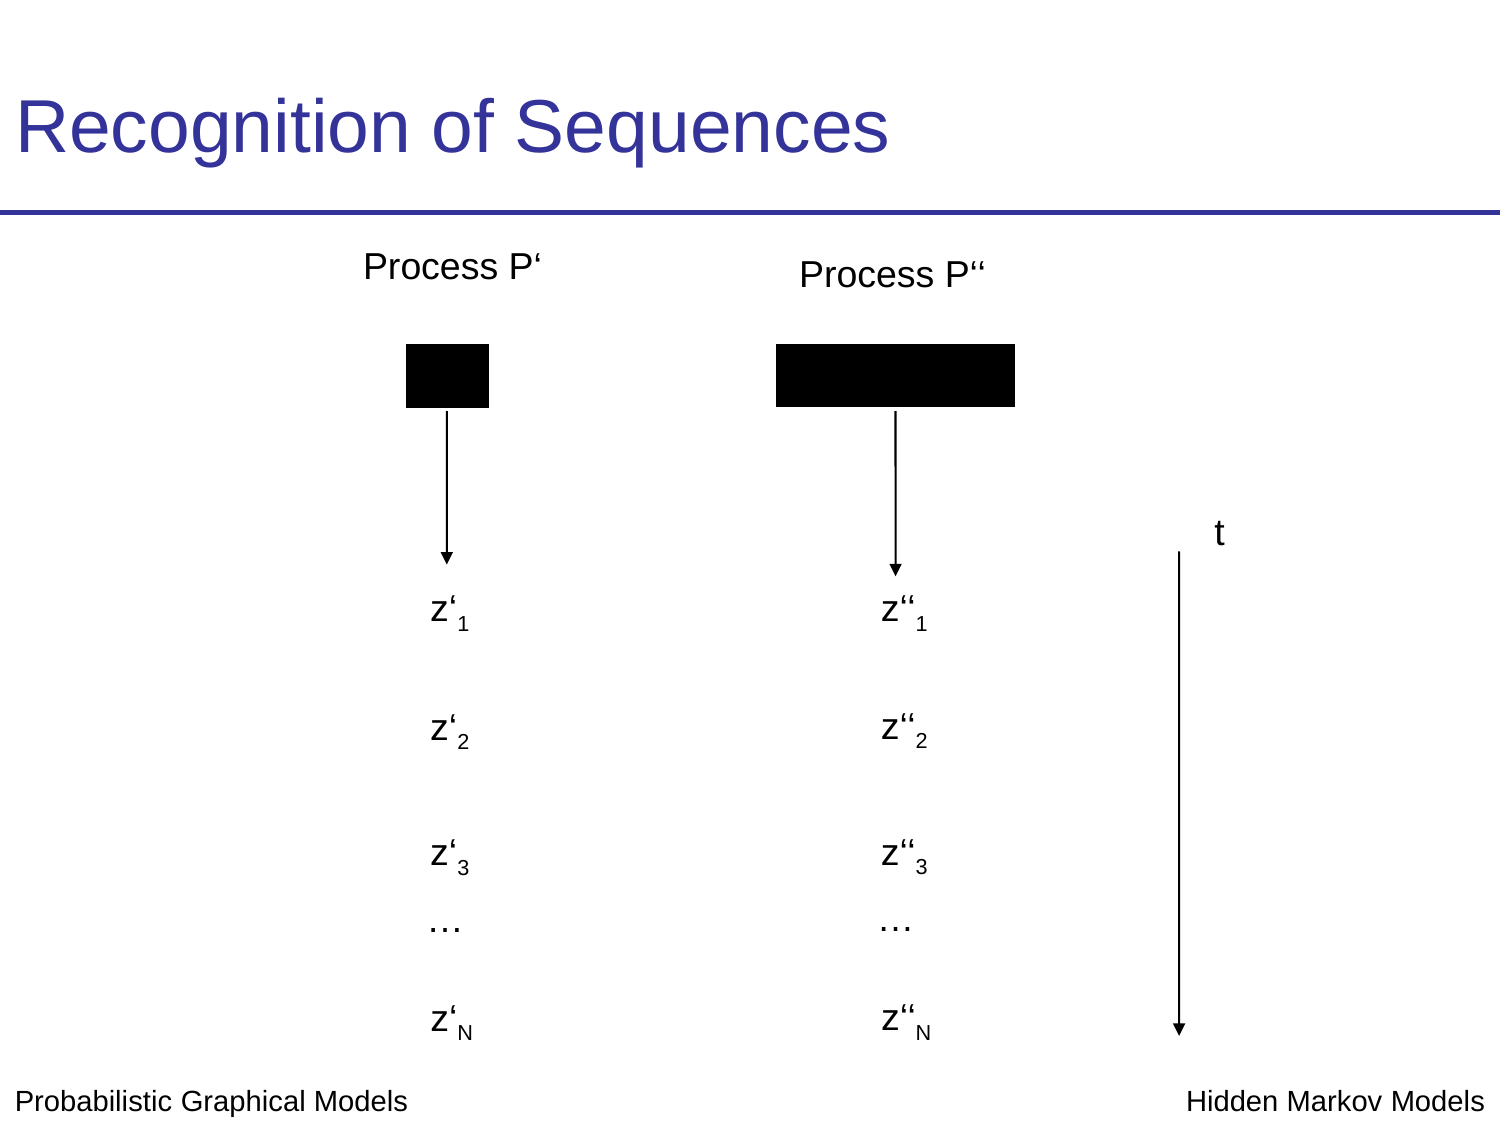

# Recognition of Sequences
Process P‘
Process P‘‘

t

z‘‘1
z‘1
z‘‘2
z‘2
z‘‘3
z‘3
…
…
z‘‘N
z‘N